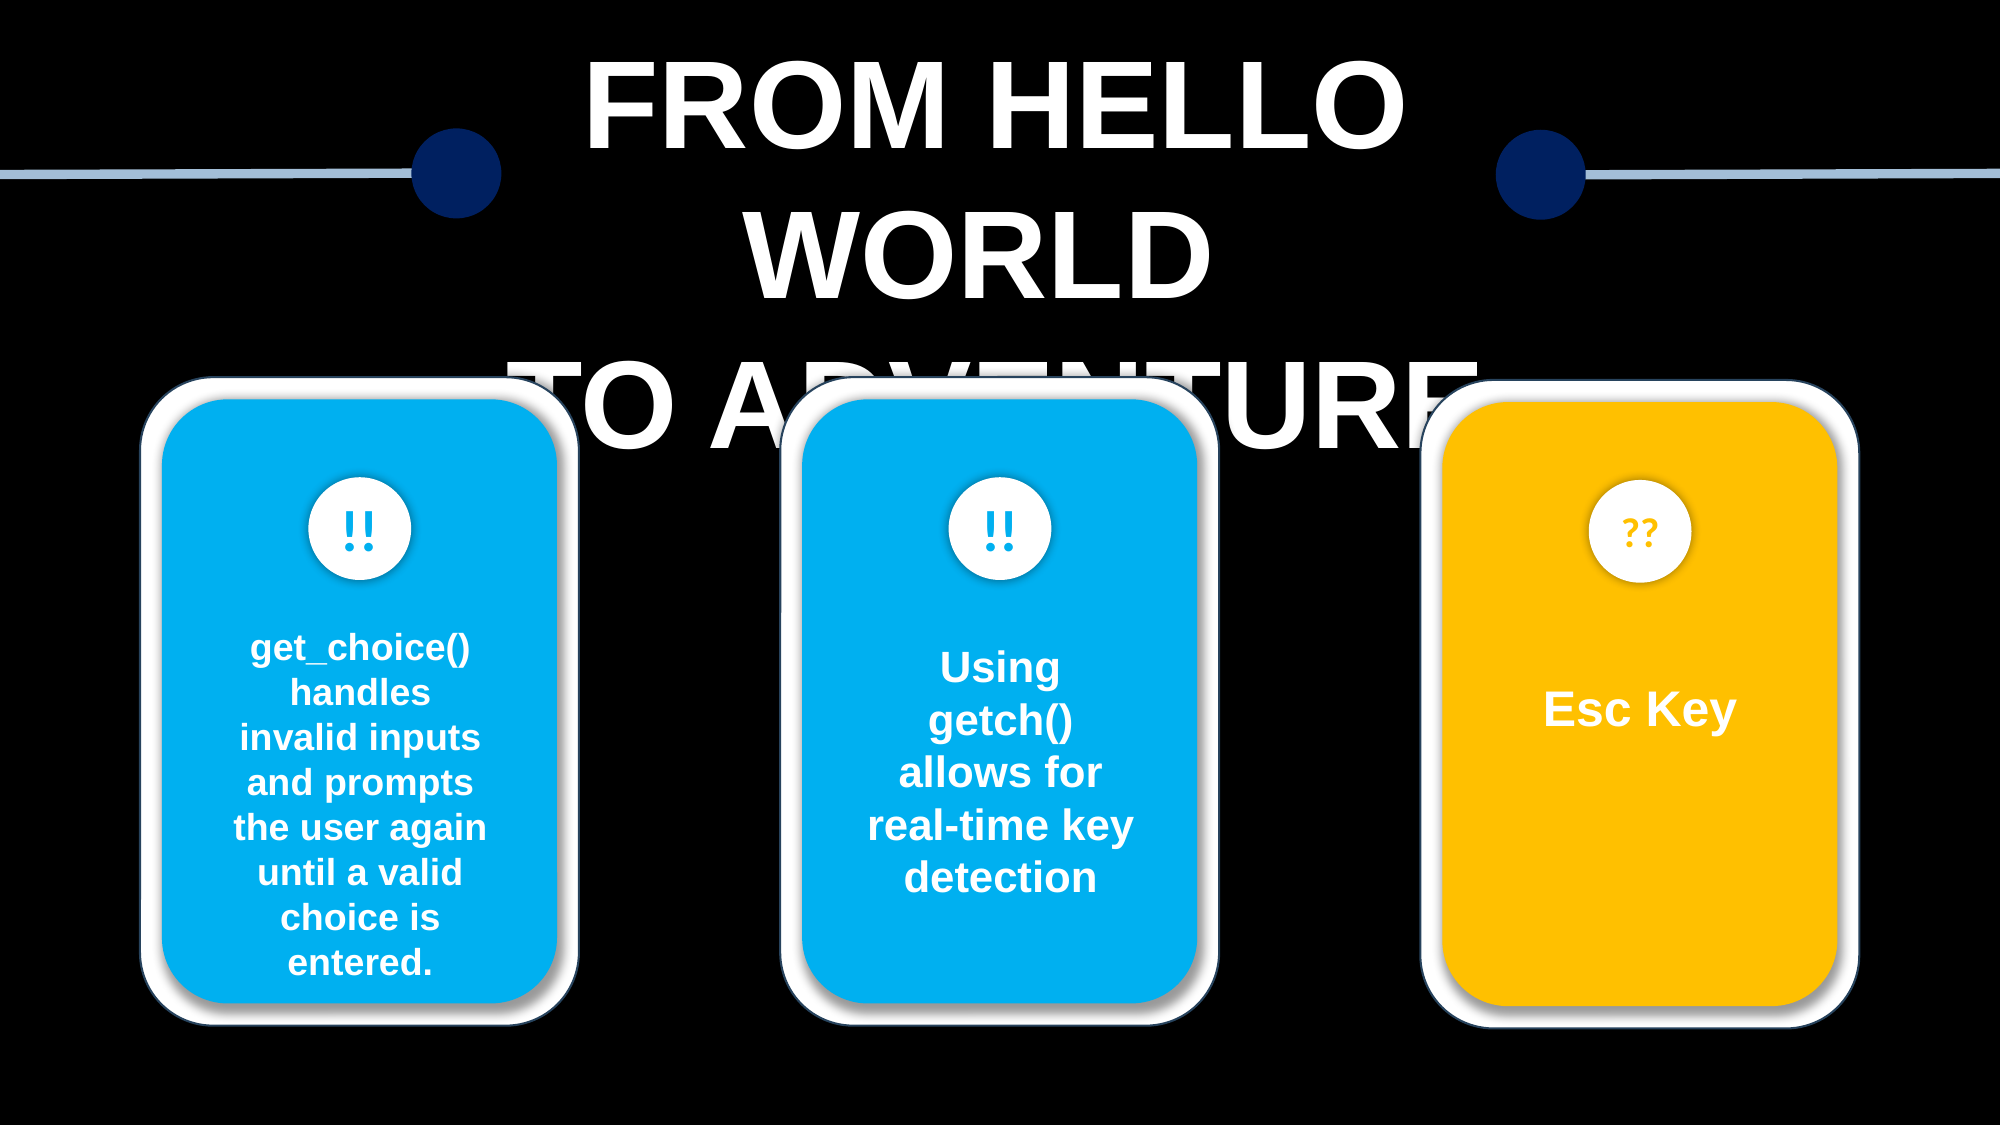

FROM HELLO WORLD
TO ADVENTURE

!!
!!
!!
!!
!!
??
get_choice() handles invalid inputs and prompts the user again until a valid choice is entered.
Used switch, if statements and functions to handle different scenarios.
Designed a ASCII map to visualize the mansion
We created a flowchart to plan each scene and connection clearly.
Using getch() allows for real-time key detection
Esc Key